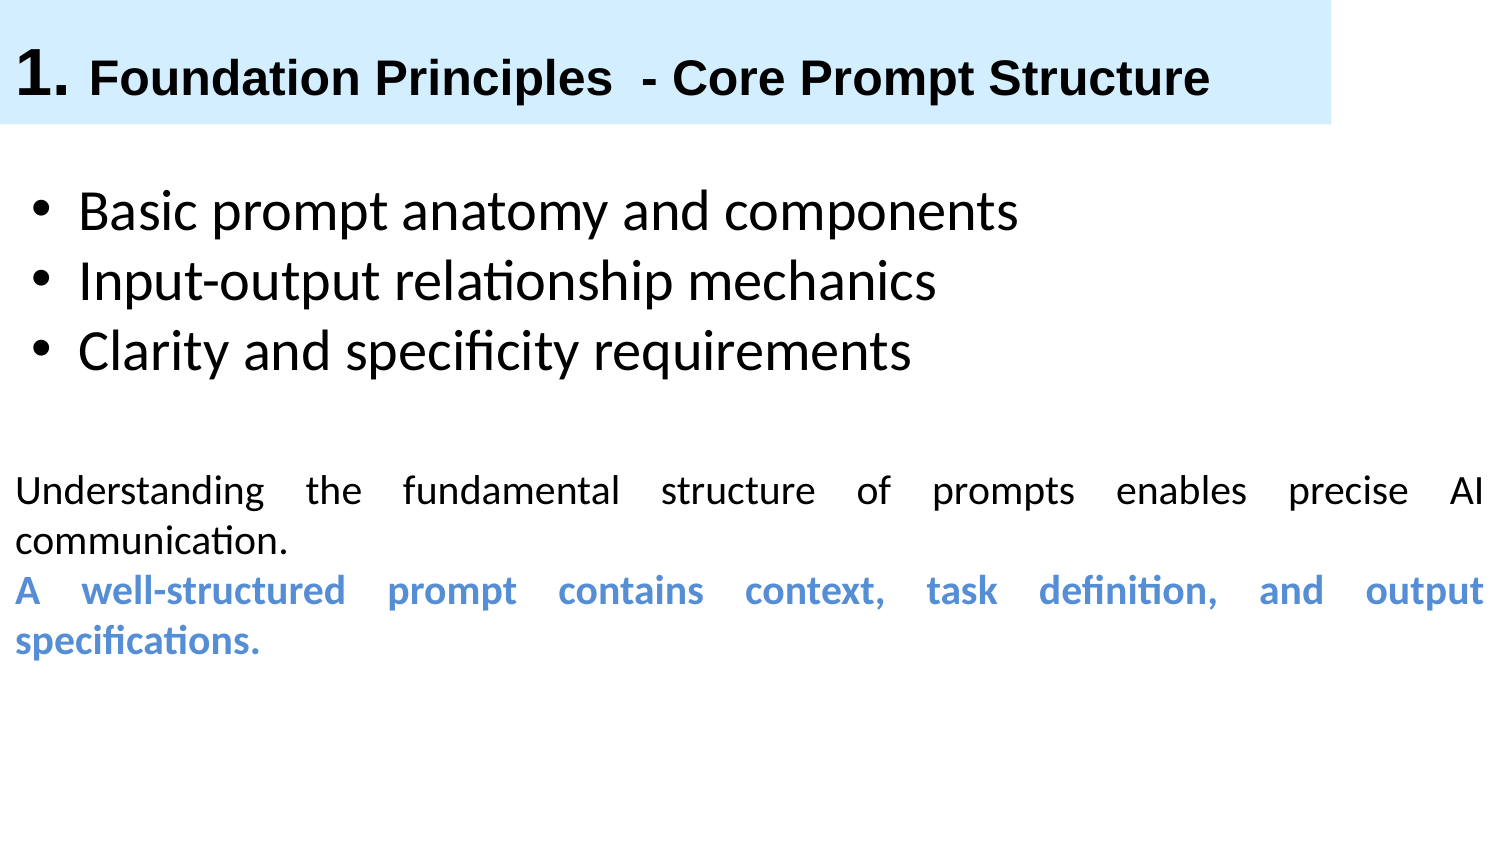

1. Foundation Principles  - Core Prompt Structure

Basic prompt anatomy and components
Input-output relationship mechanics
Clarity and specificity requirements
Understanding the fundamental structure of prompts enables precise AI communication.
A well-structured prompt contains context, task definition, and output specifications.